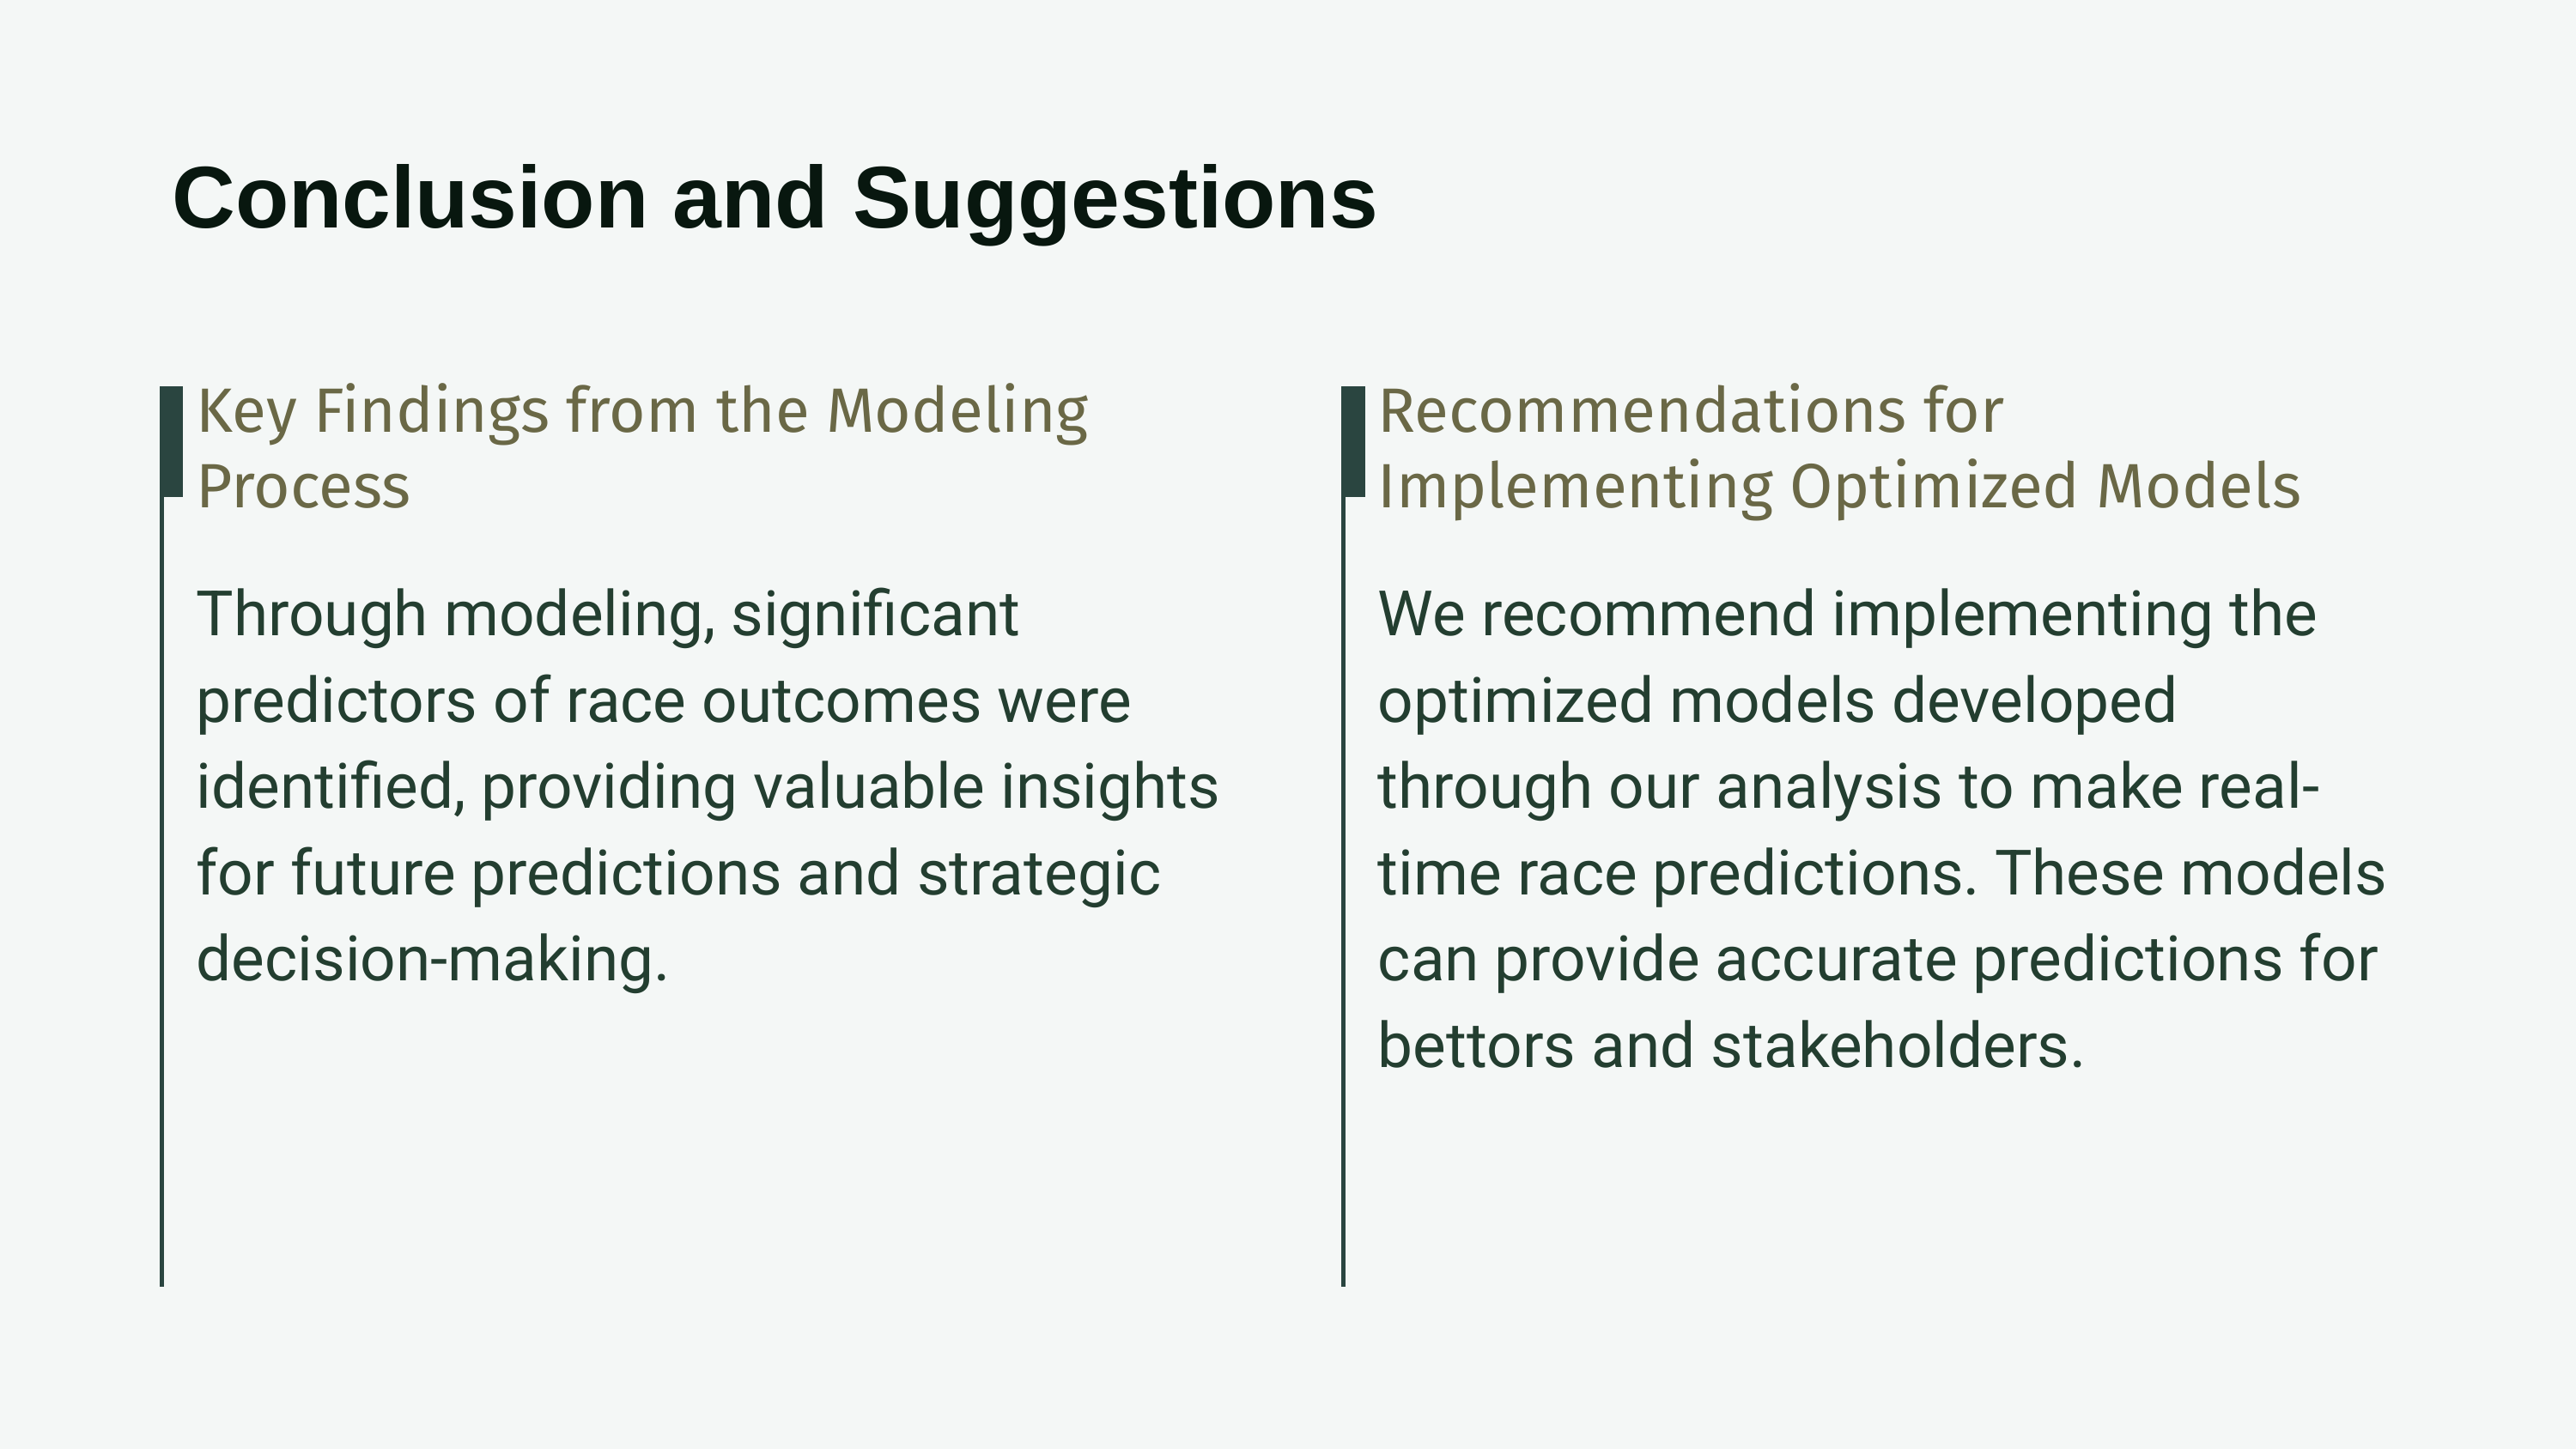

Conclusion and Suggestions
Key Findings from the Modeling Process
Recommendations for Implementing Optimized Models

Through modeling, significant predictors of race outcomes were identified, providing valuable insights for future predictions and strategic decision-making.
We recommend implementing the optimized models developed through our analysis to make real-time race predictions. These models can provide accurate predictions for bettors and stakeholders.